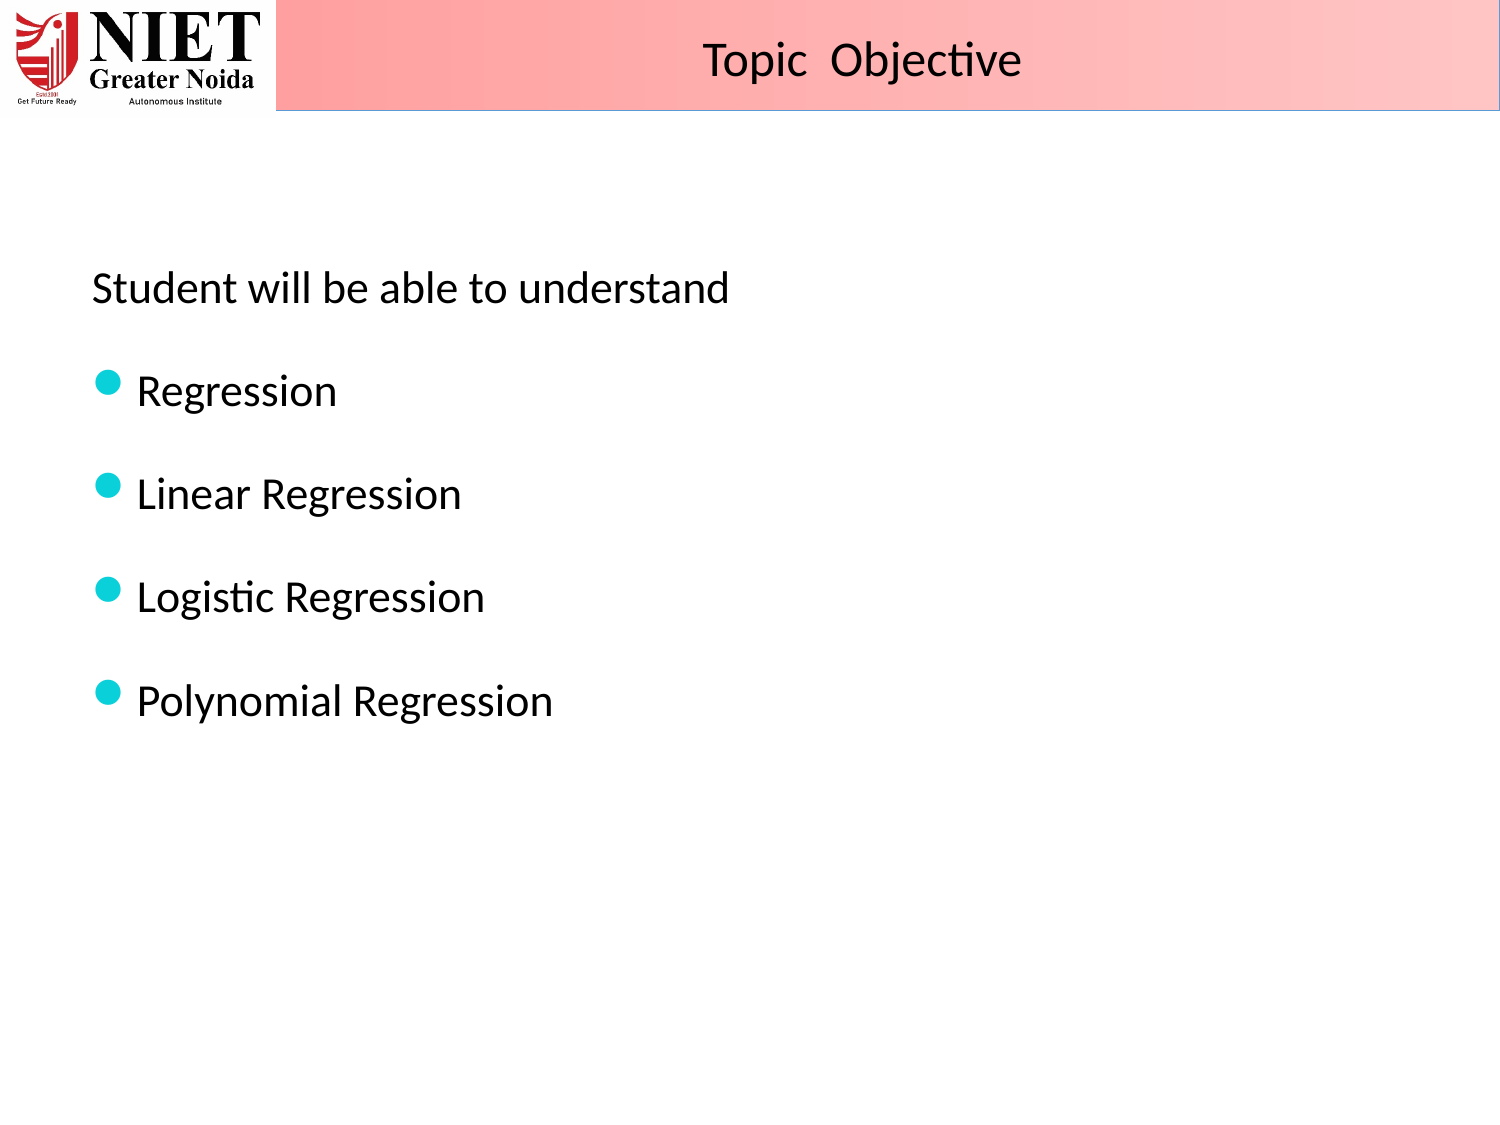

Topic  Objective
Student will be able to understand
Regression
Linear Regression
Logistic Regression
Polynomial Regression